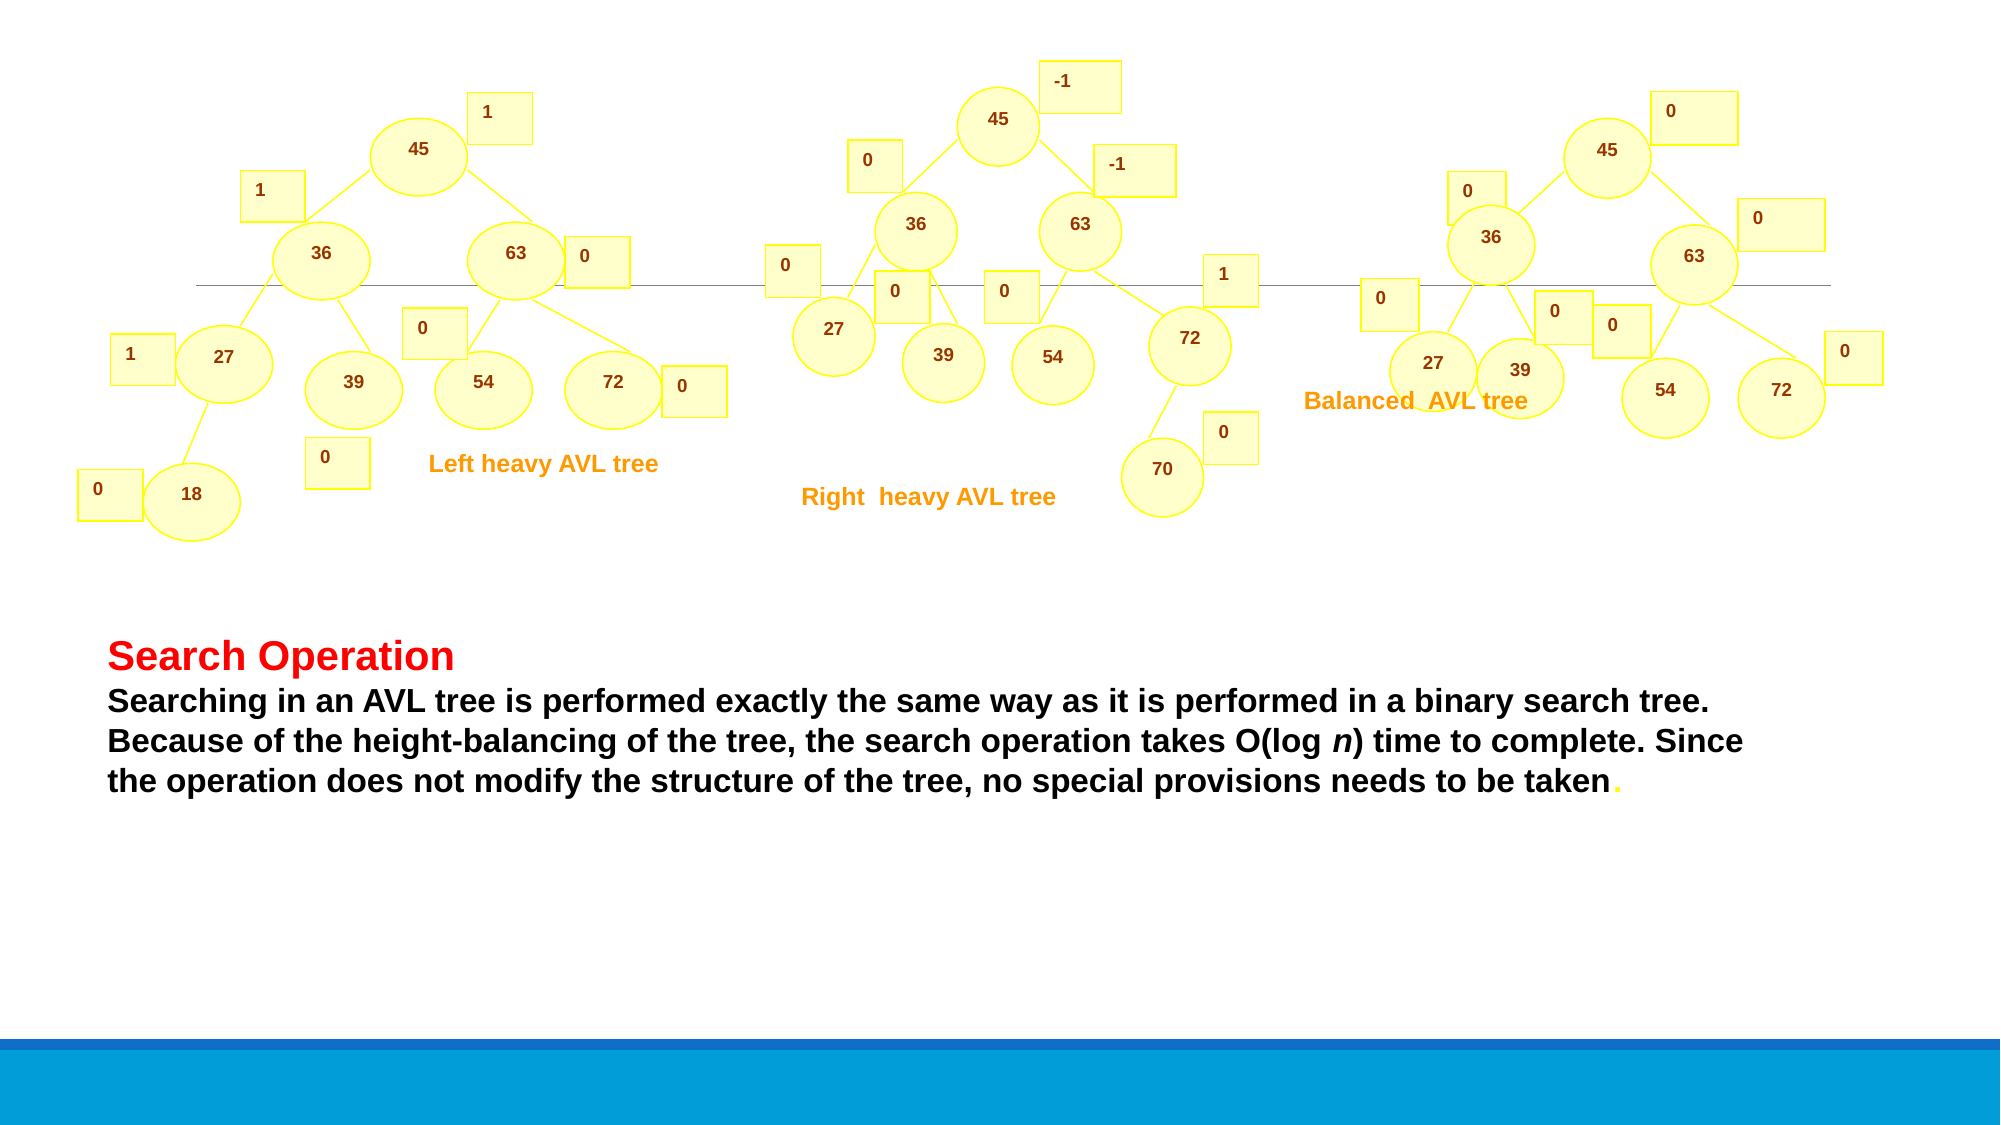

-1
45
0

-1
36
63
0

1
0

0

27
72
39
54

0
70
0
45
0

0
36
63
0

0
0

27
0
39
54
72
1
45

1
36
63
0

0
27
1
39
54
72
0

0
18
0
Balanced  AVL tree
Left heavy AVL tree
Right  heavy AVL tree
Search Operation
Searching in an AVL tree is performed exactly the same way as it is performed in a binary search tree. Because of the height-balancing of the tree, the search operation takes O(log n) time to complete. Since the operation does not modify the structure of the tree, no special provisions needs to be taken.